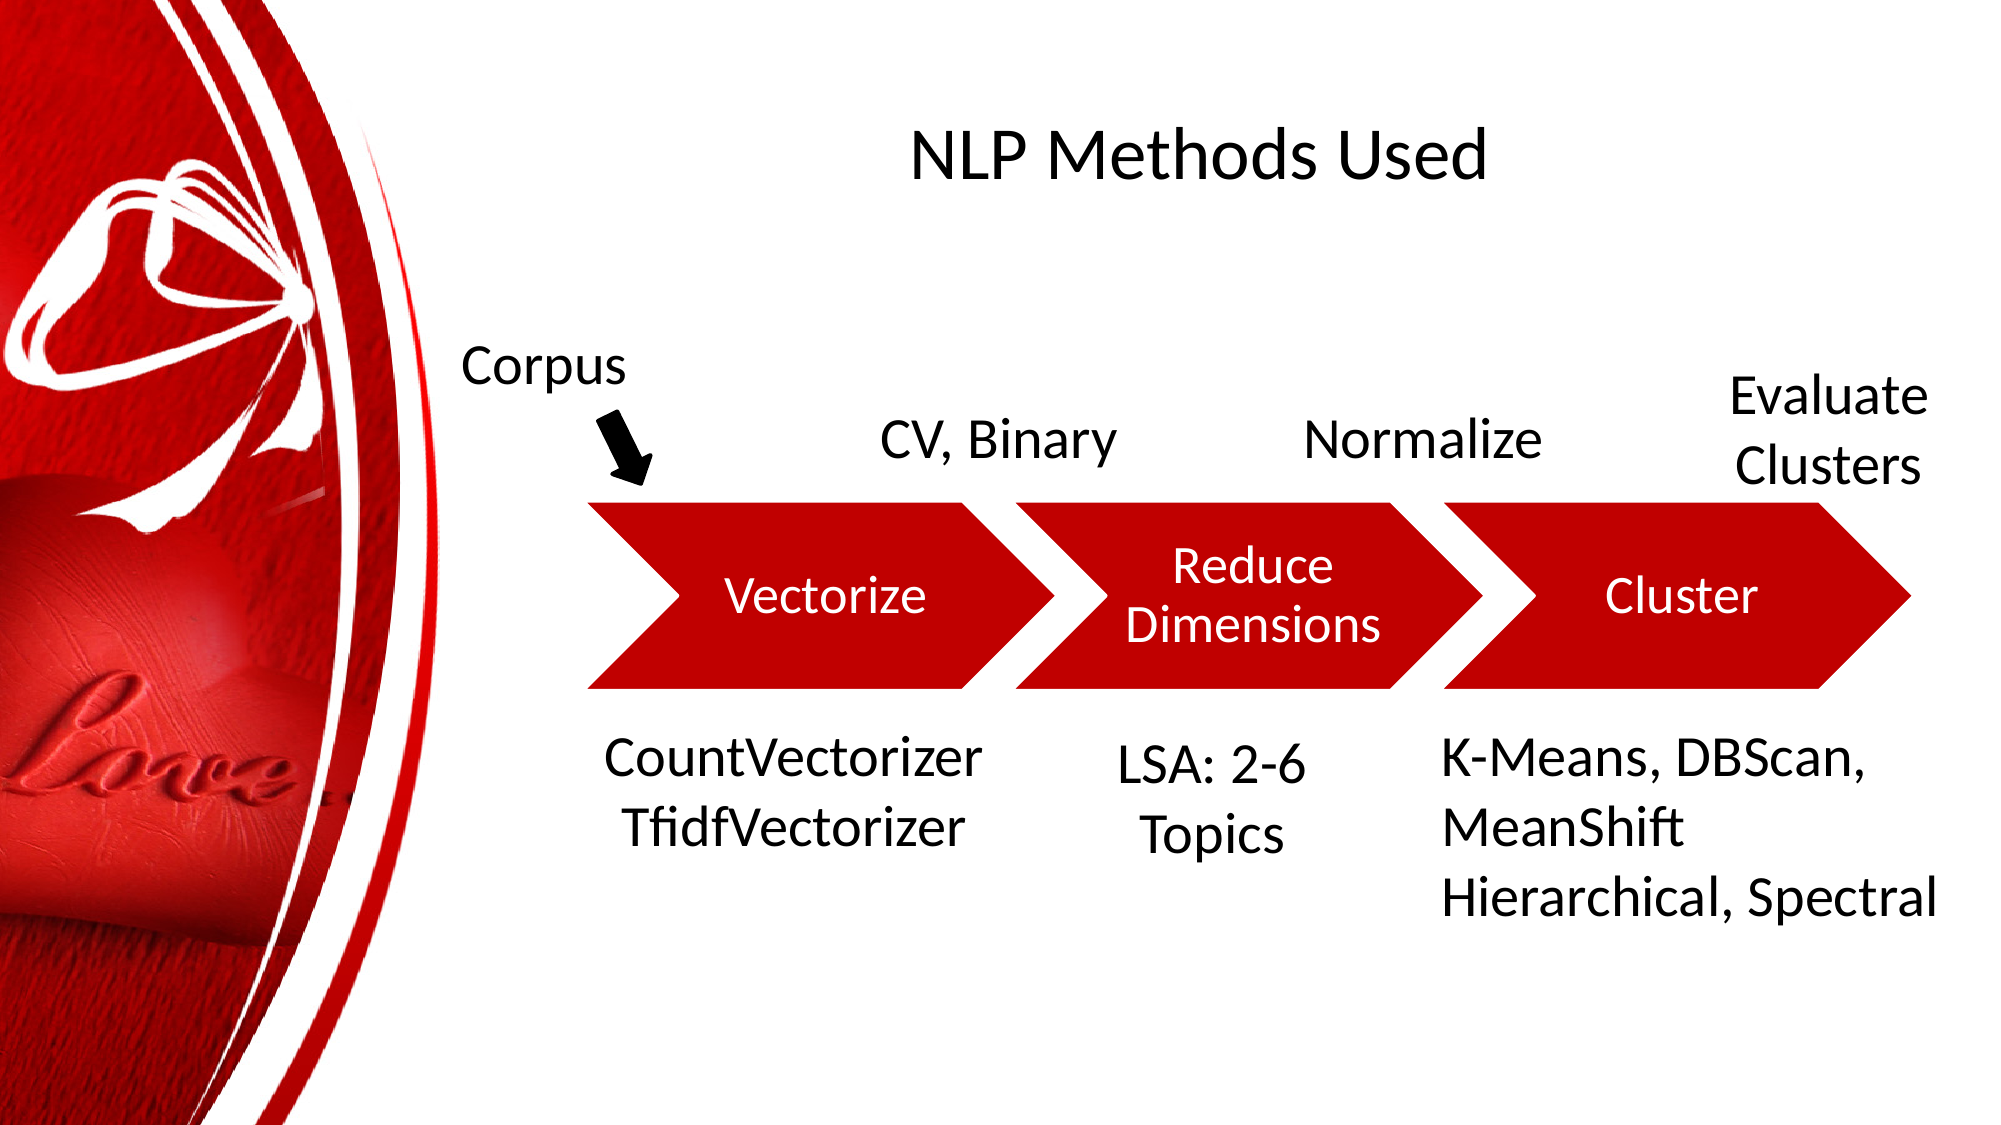

# NLP Methods Used
Corpus
Evaluate
Clusters
CV, Binary
Normalize

Vectorize
Reduce Dimensions
Cluster
CountVectorizer
TfidfVectorizer
K-Means, DBScan,
MeanShift
Hierarchical, Spectral
LSA: 2-6
Topics